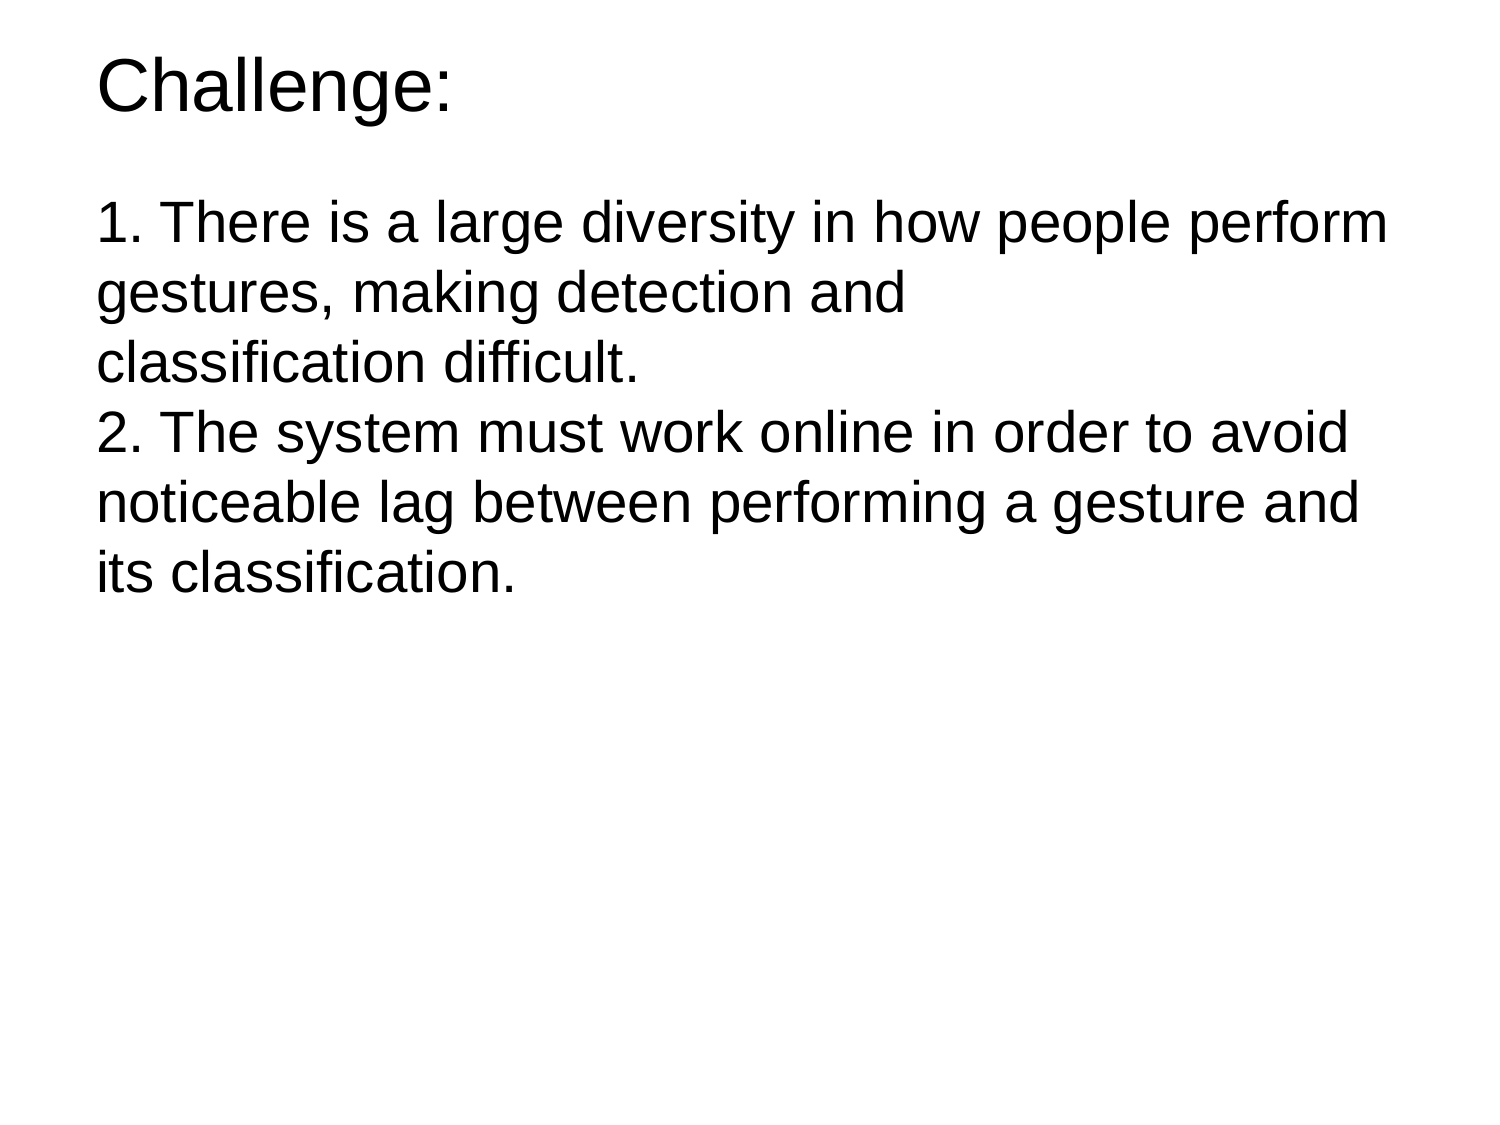

Challenge:
1. There is a large diversity in how people perform gestures, making detection and
classification difficult.
2. The system must work online in order to avoid noticeable lag between performing a gesture and its classification.